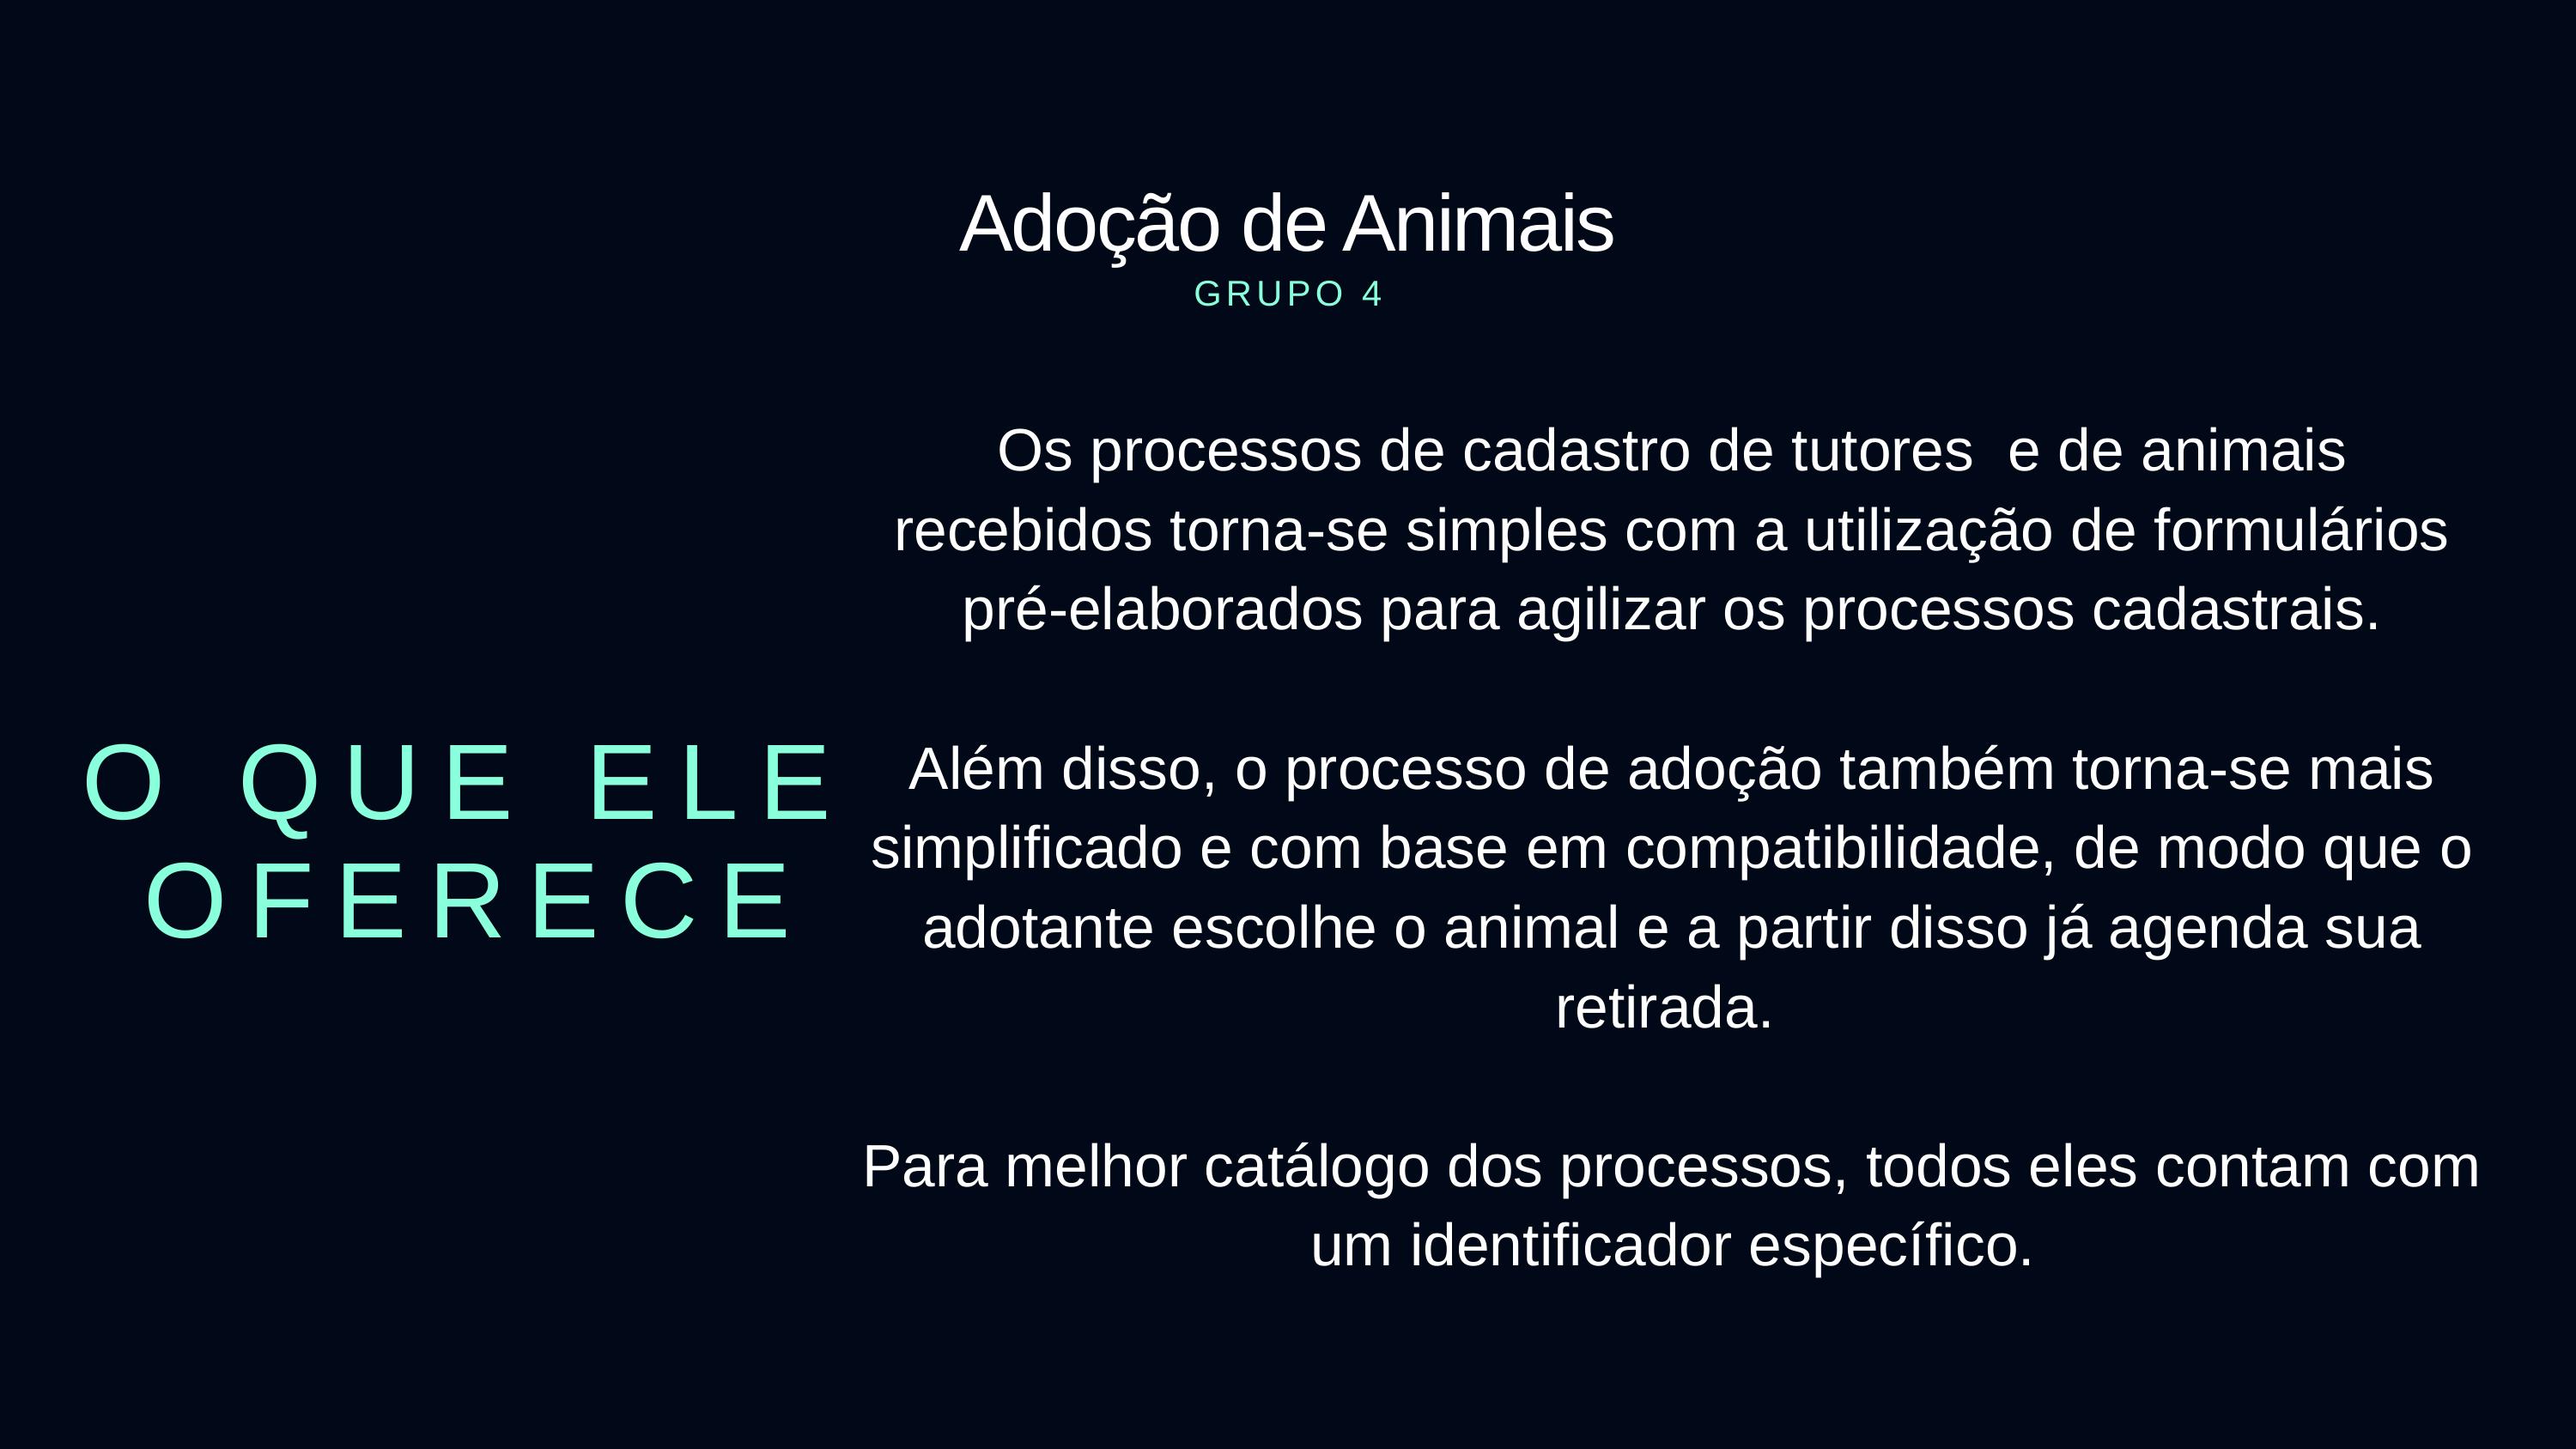

Adoção de Animais
GRUPO 4
Os processos de cadastro de tutores  e de animais recebidos torna-se simples com a utilização de formulários pré-elaborados para agilizar os processos cadastrais.

Além disso, o processo de adoção também torna-se mais simplificado e com base em compatibilidade, de modo que o adotante escolhe o animal e a partir disso já agenda sua retirada.

Para melhor catálogo dos processos, todos eles contam com um identificador específico.
O QUE ELE OFERECE